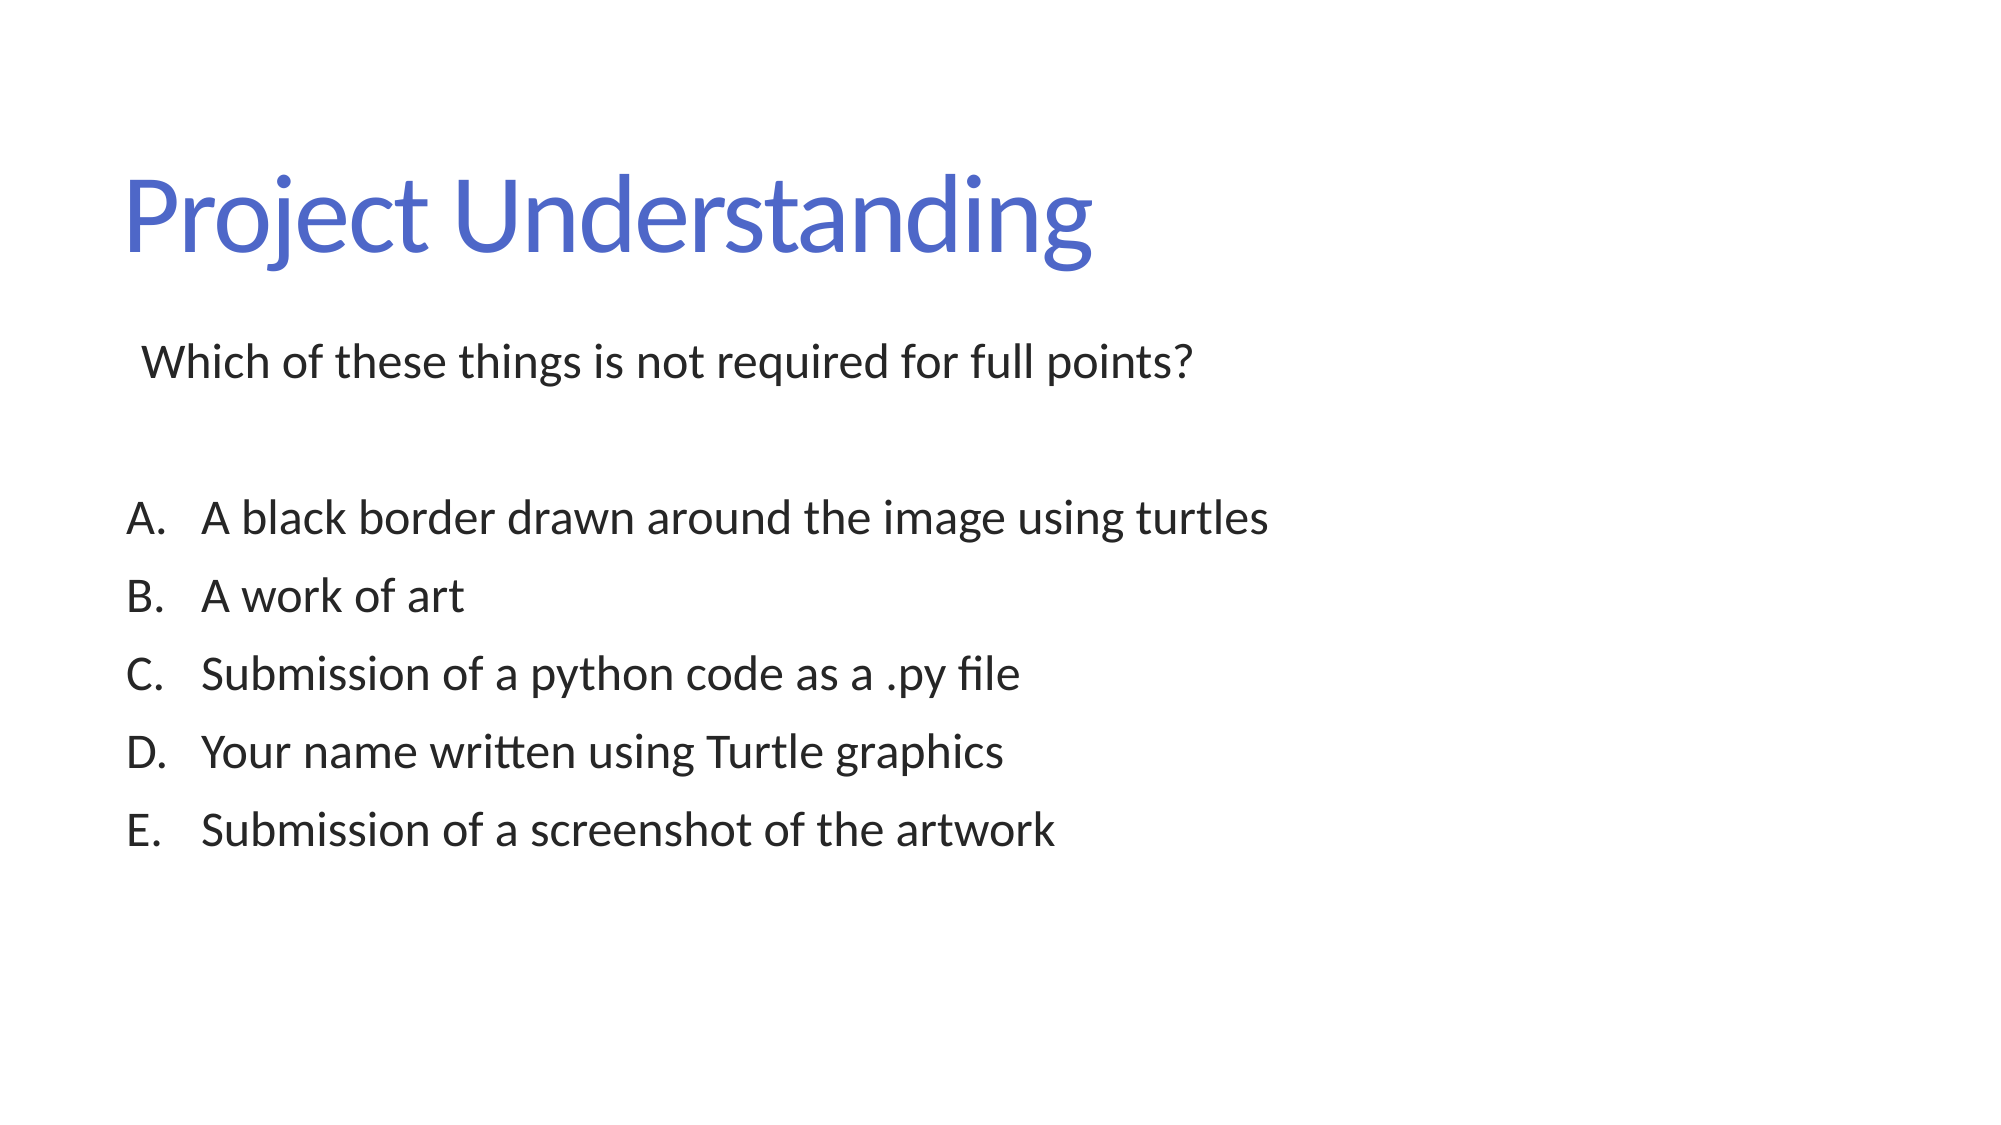

# Project Understanding
Which of these things is not required for full points?

A black border drawn around the image using turtles
A work of art
Submission of a python code as a .py file
Your name written using Turtle graphics
Submission of a screenshot of the artwork